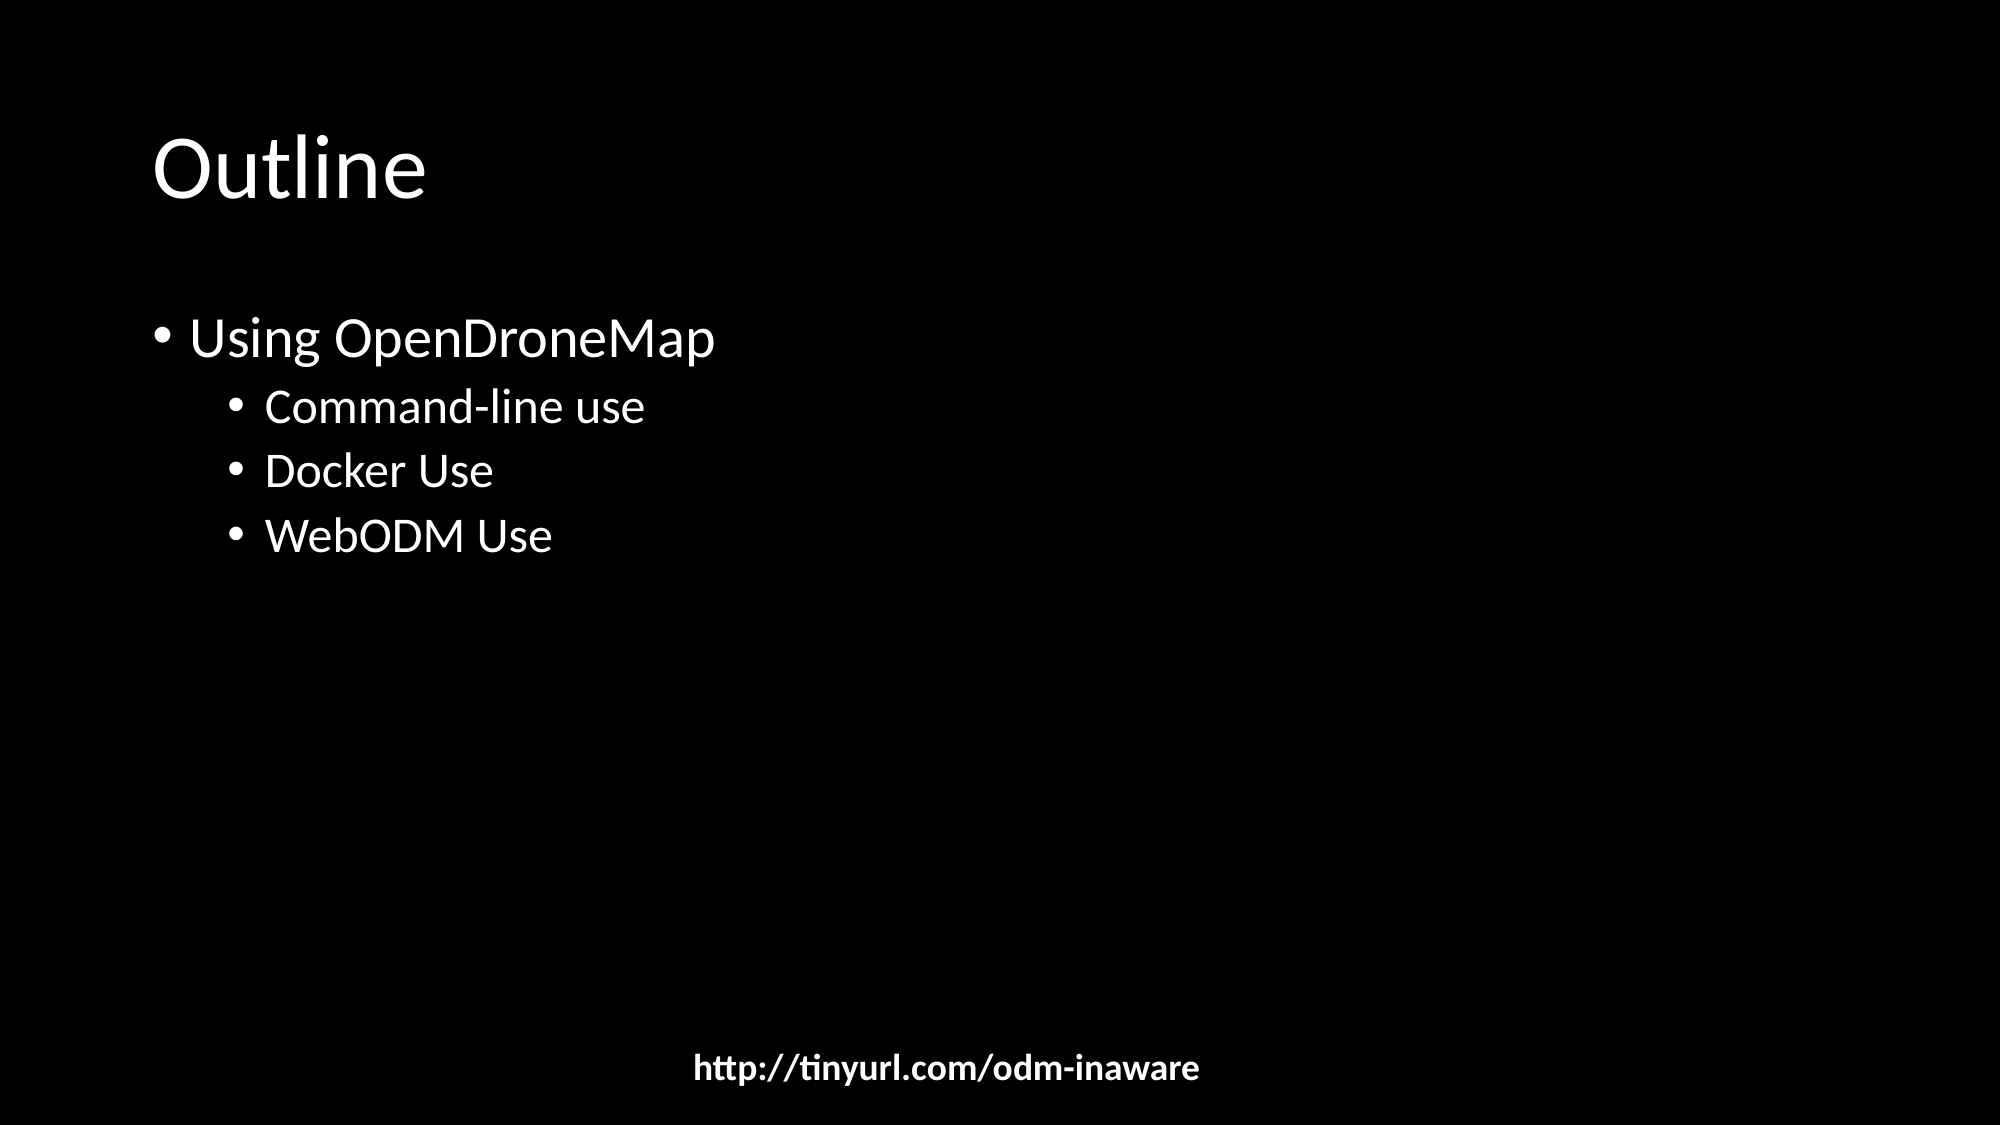

# Outline
Using OpenDroneMap
Command-line use
Docker Use
WebODM Use
http://tinyurl.com/odm-inaware